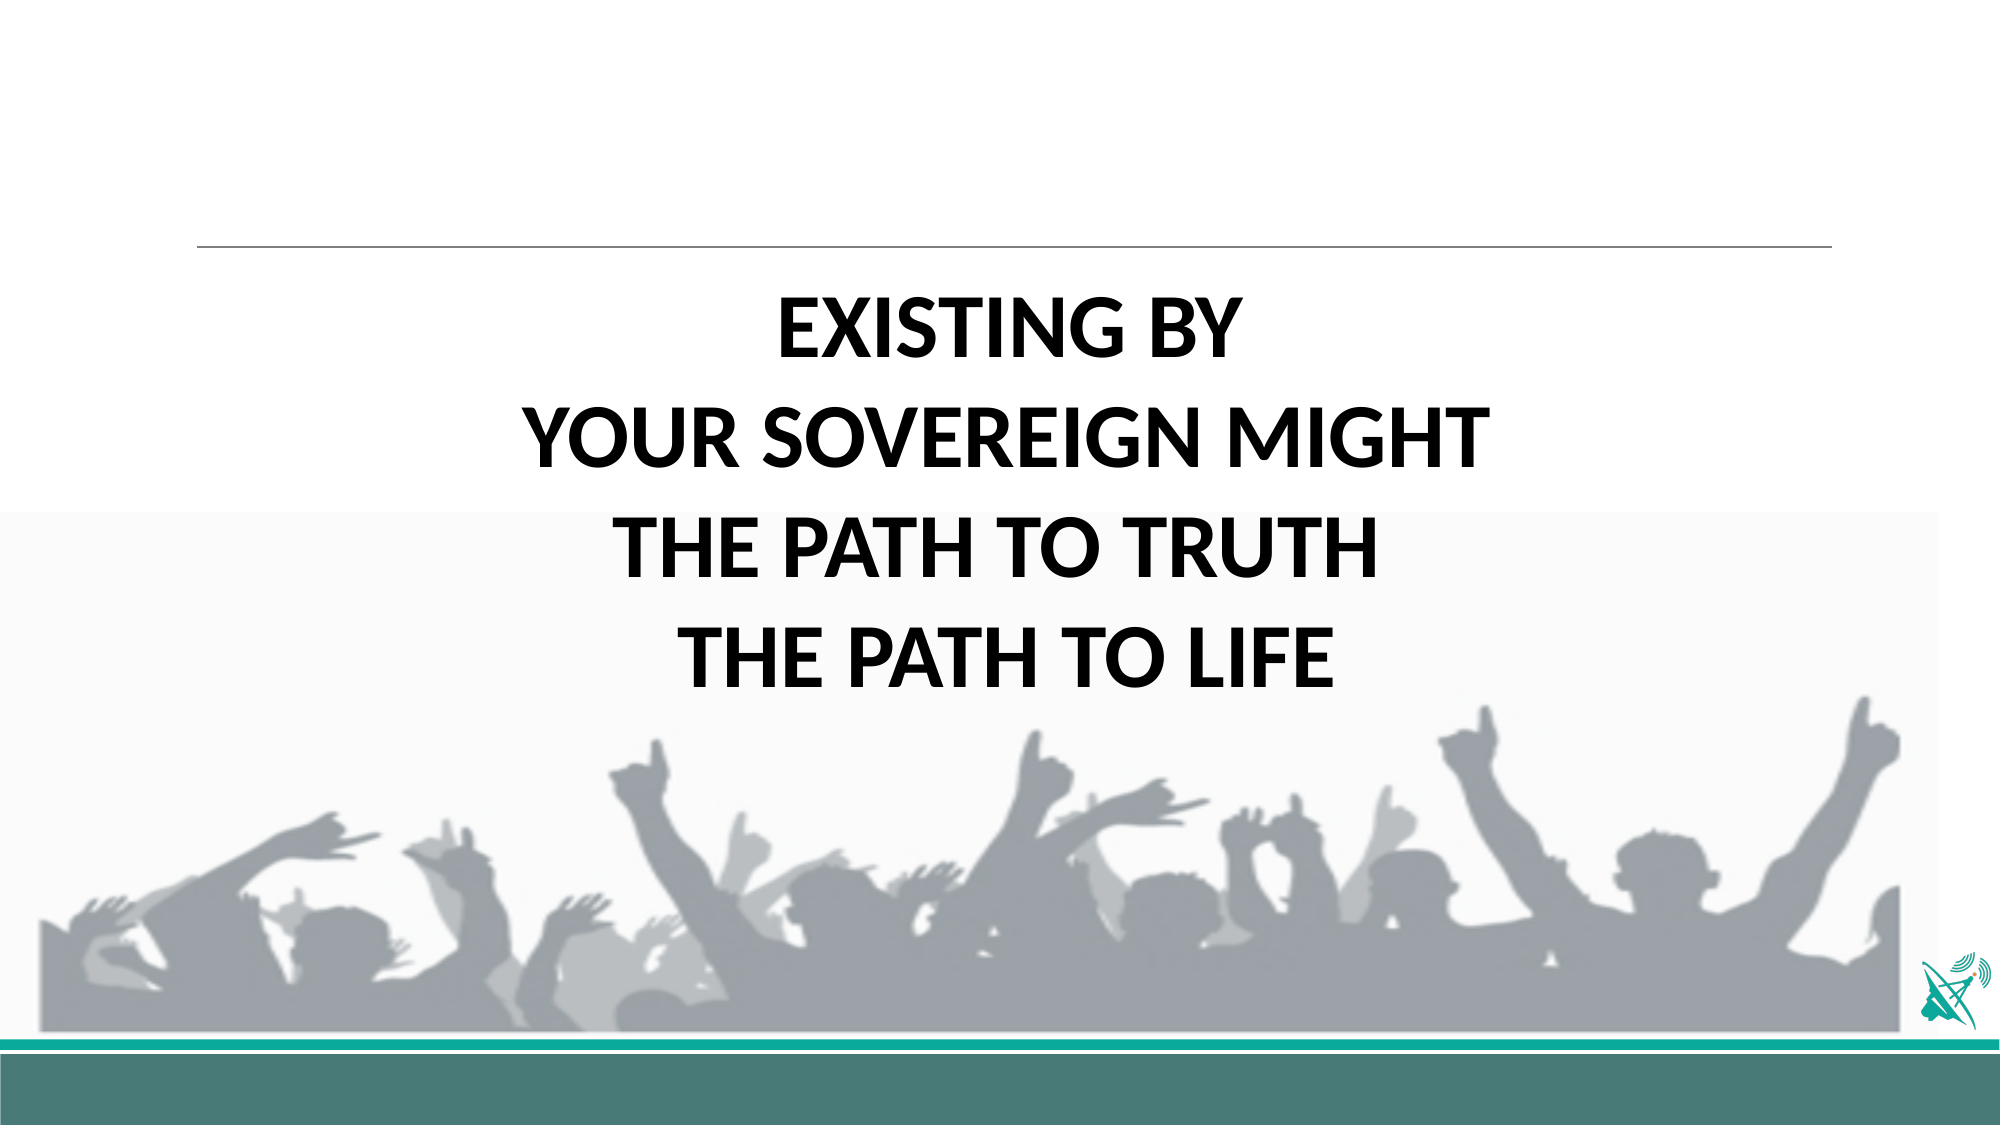

EXISTING BY
YOUR SOVEREIGN MIGHT
THE PATH TO TRUTH
THE PATH TO LIFE